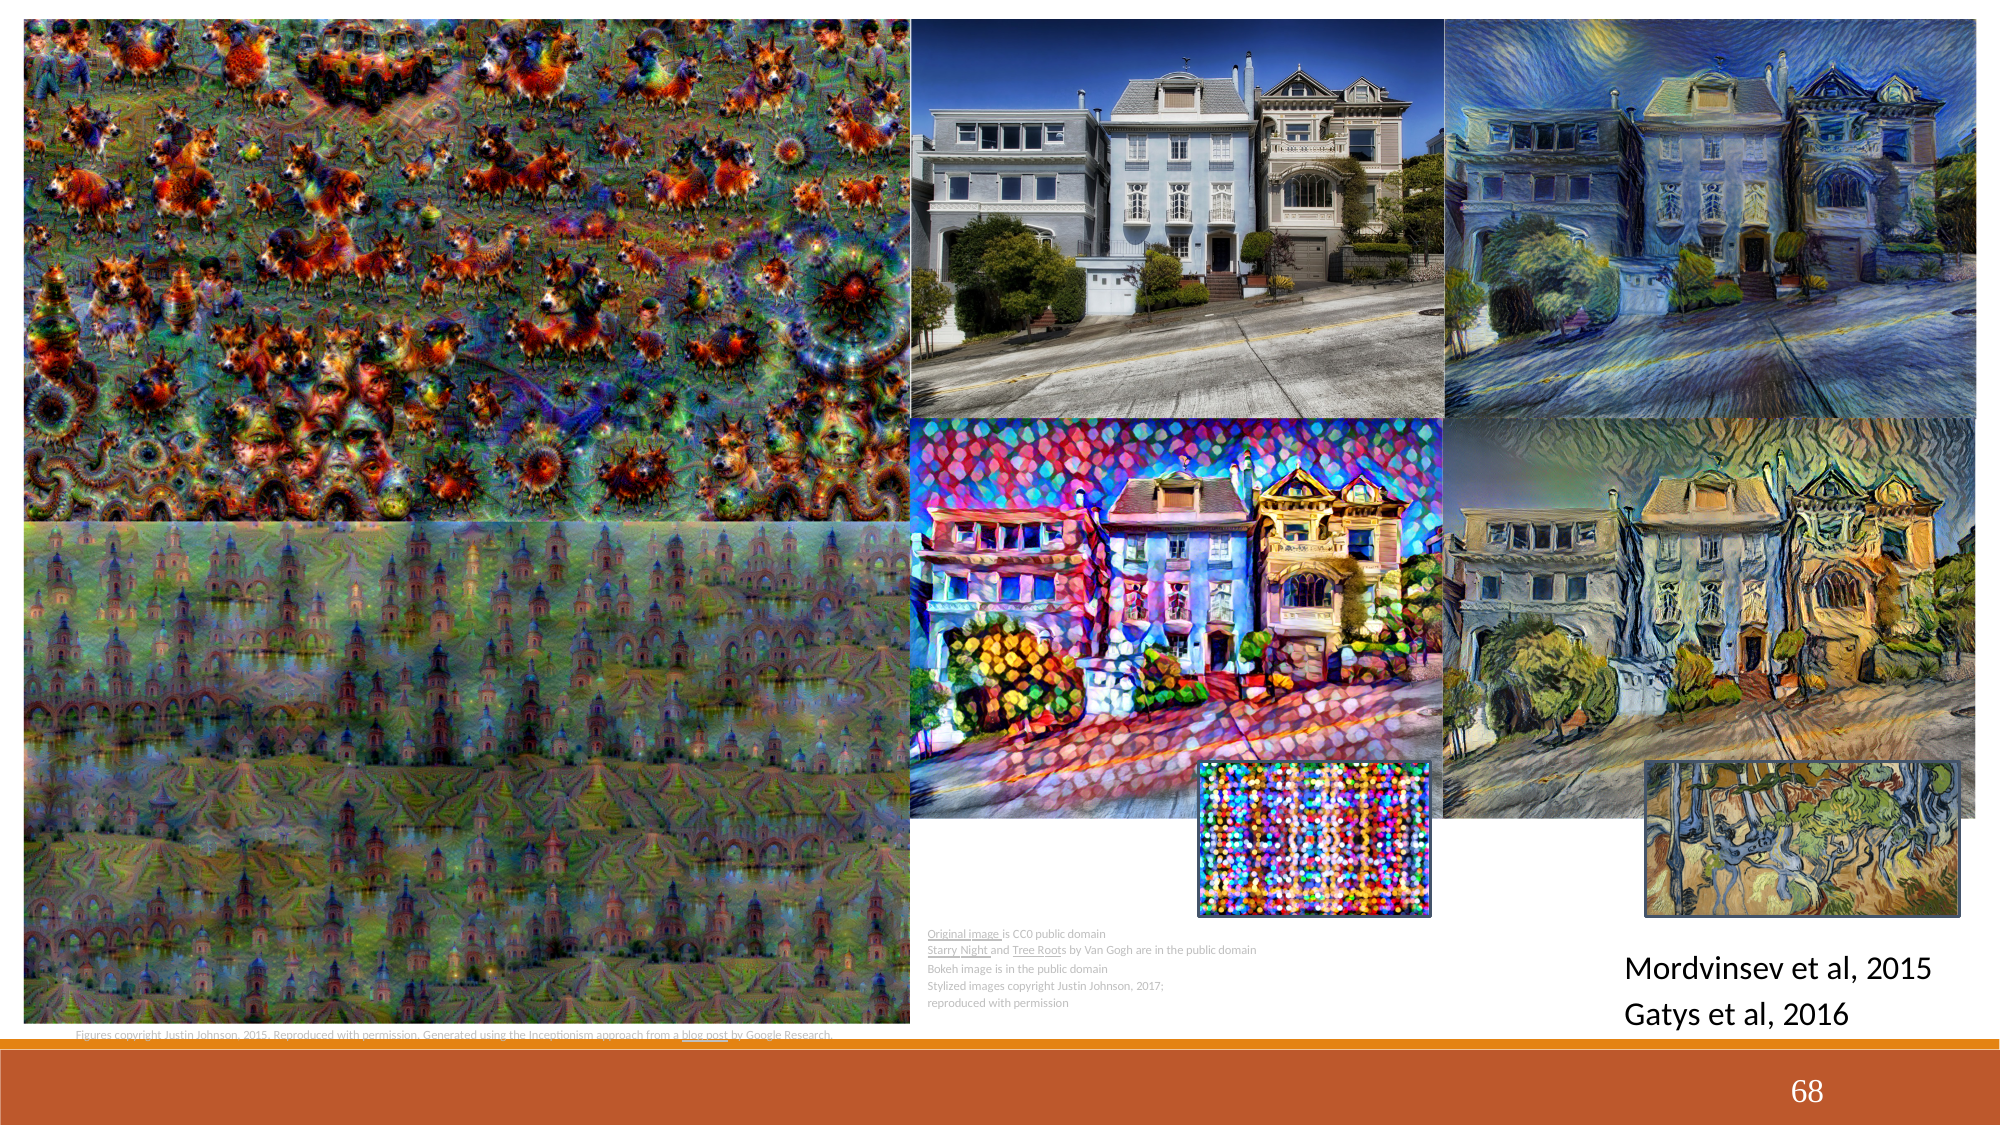

Original image is CC0 public domain
Starry Night and Tree Roots by Van Gogh are in the public domain
Bokeh image is in the public domain        Stylized images copyright Justin Johnson, 2017; reproduced with permission
Mordvinsev et al, 2015 Gatys et al, 2016
Figures copyright Justin Johnson, 2015. Reproduced with permission. Generated using the Inceptionism approach from a blog post by Google Research.
68